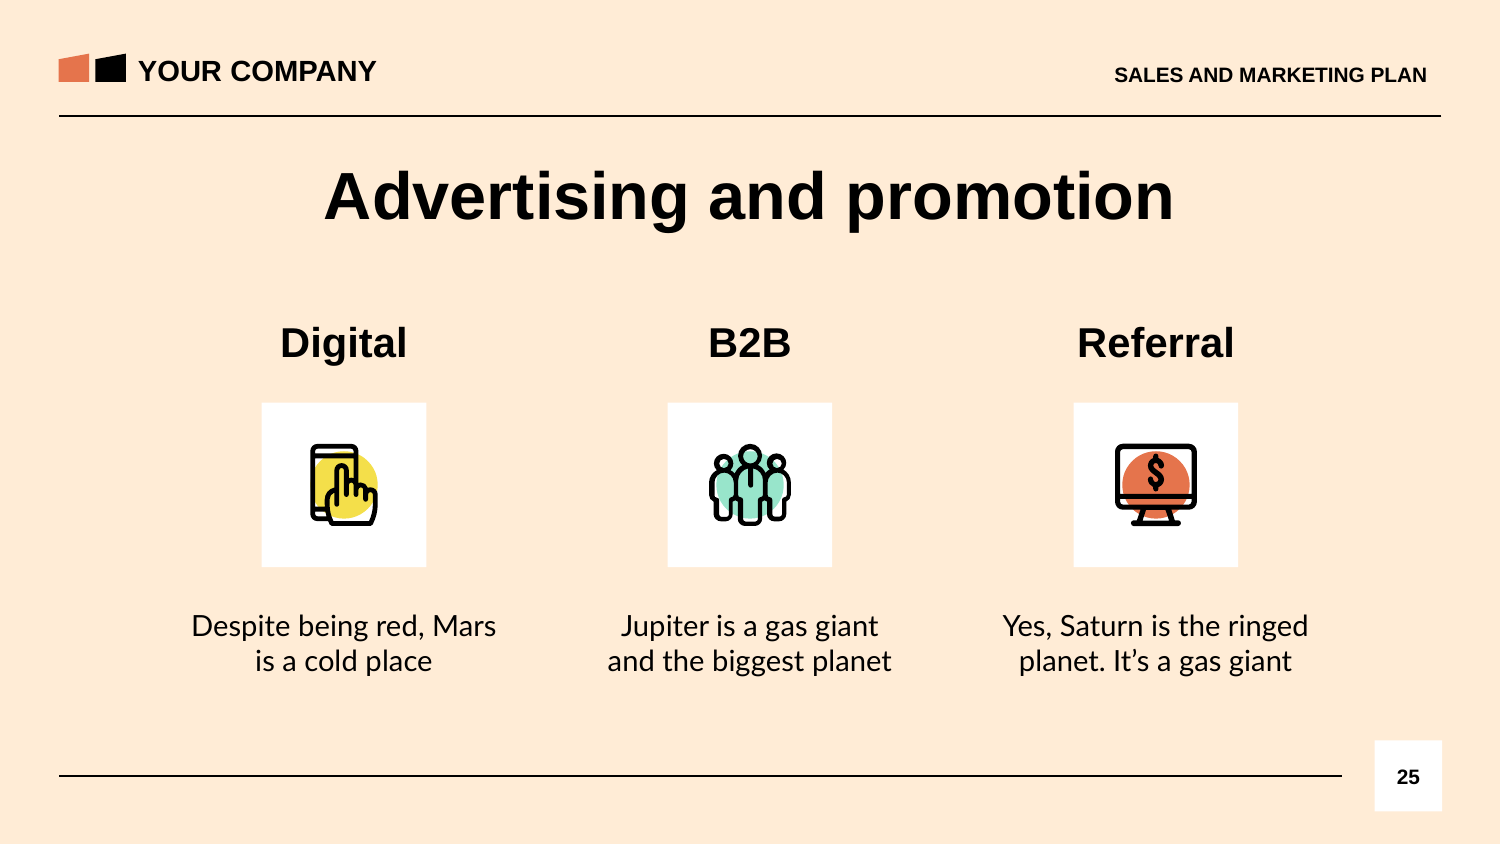

YOUR COMPANY
SALES AND MARKETING PLAN

Advertising and promotion
# Digital
B2B
Referral

Despite being red, Mars is a cold place
Jupiter is a gas giant and the biggest planet
Yes, Saturn is the ringed planet. It’s a gas giant
25